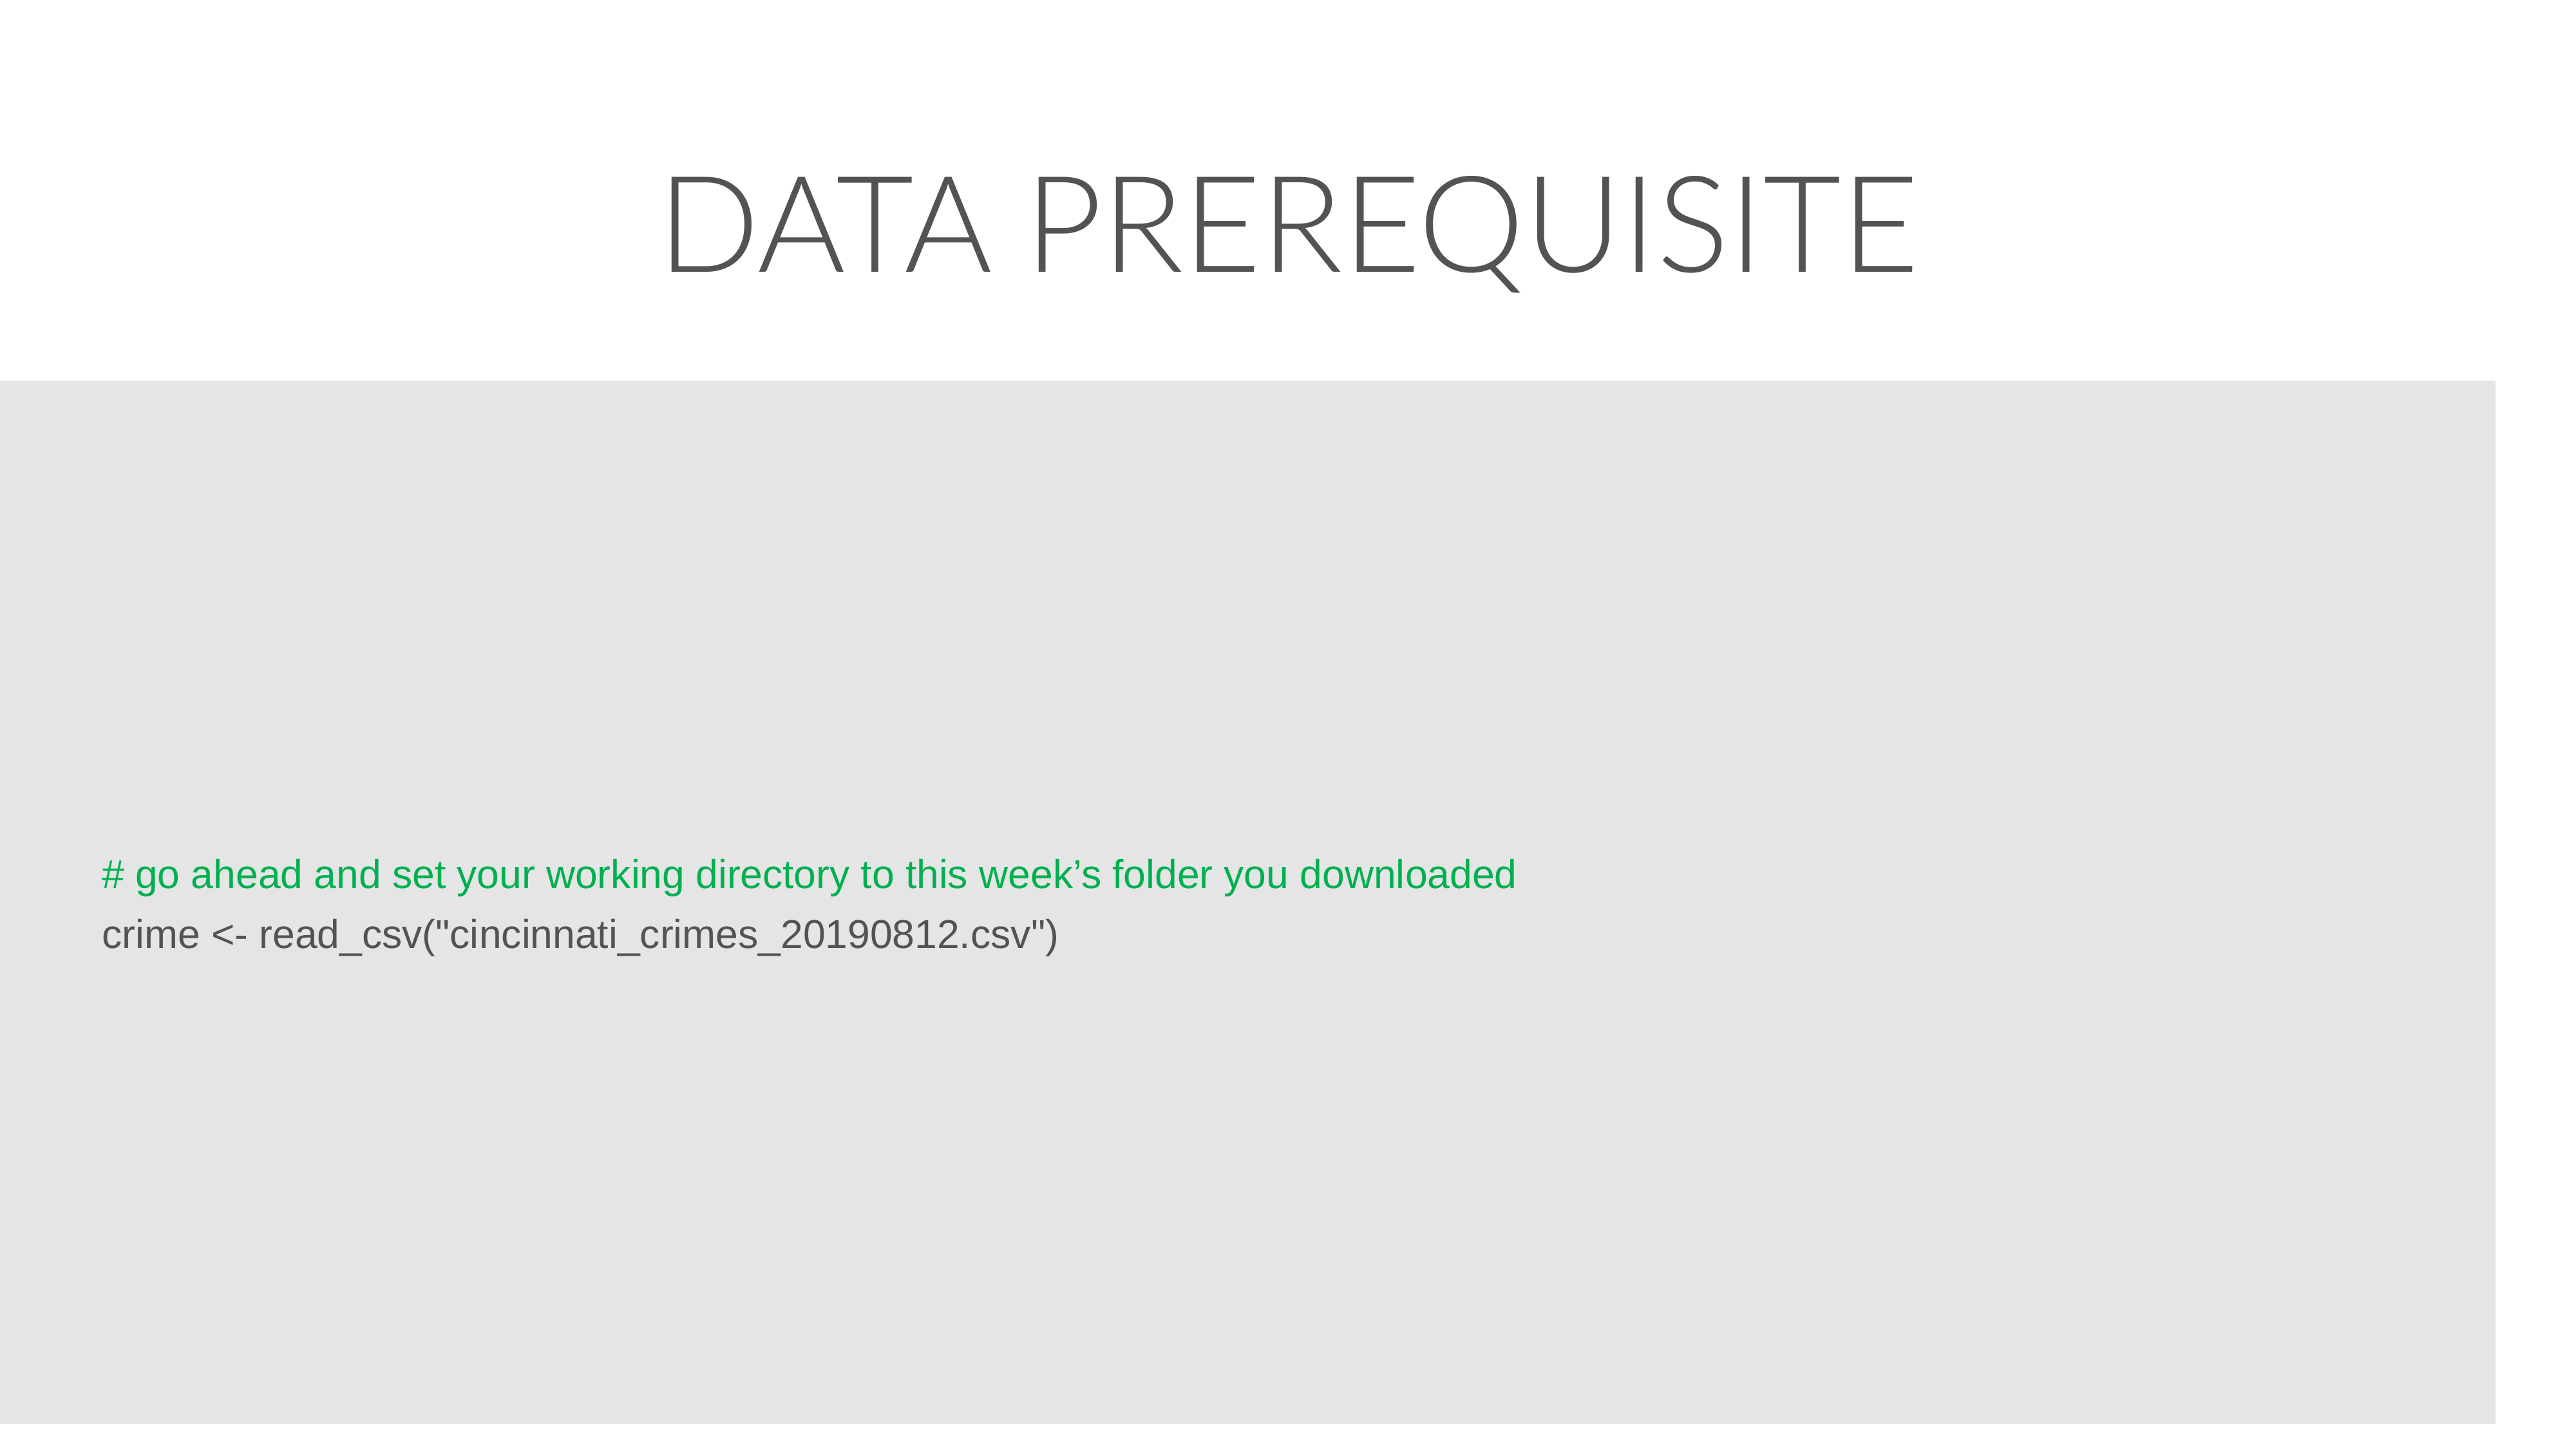

# data prerequisite
# go ahead and set your working directory to this week’s folder you downloaded
crime <- read_csv("cincinnati_crimes_20190812.csv")